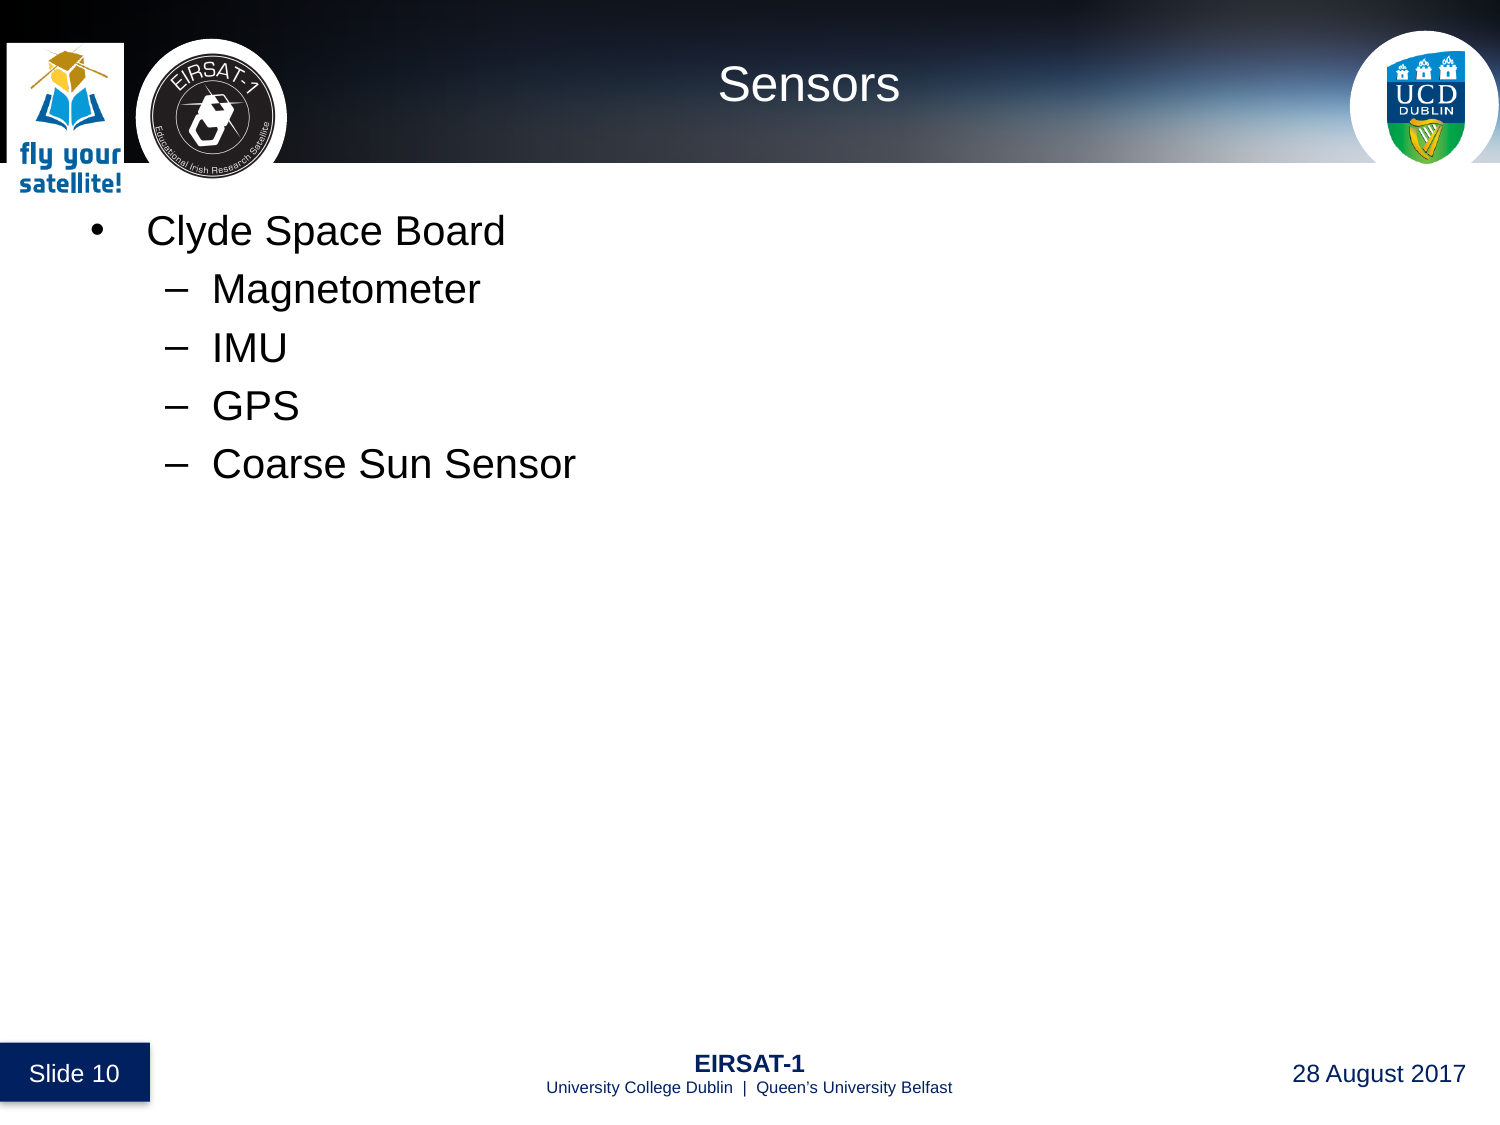

# Sensors
Clyde Space Board
Magnetometer
IMU
GPS
Coarse Sun Sensor

  Slide 10
EIRSAT-1
University College Dublin  |  Queen’s University Belfast
28 August 2017